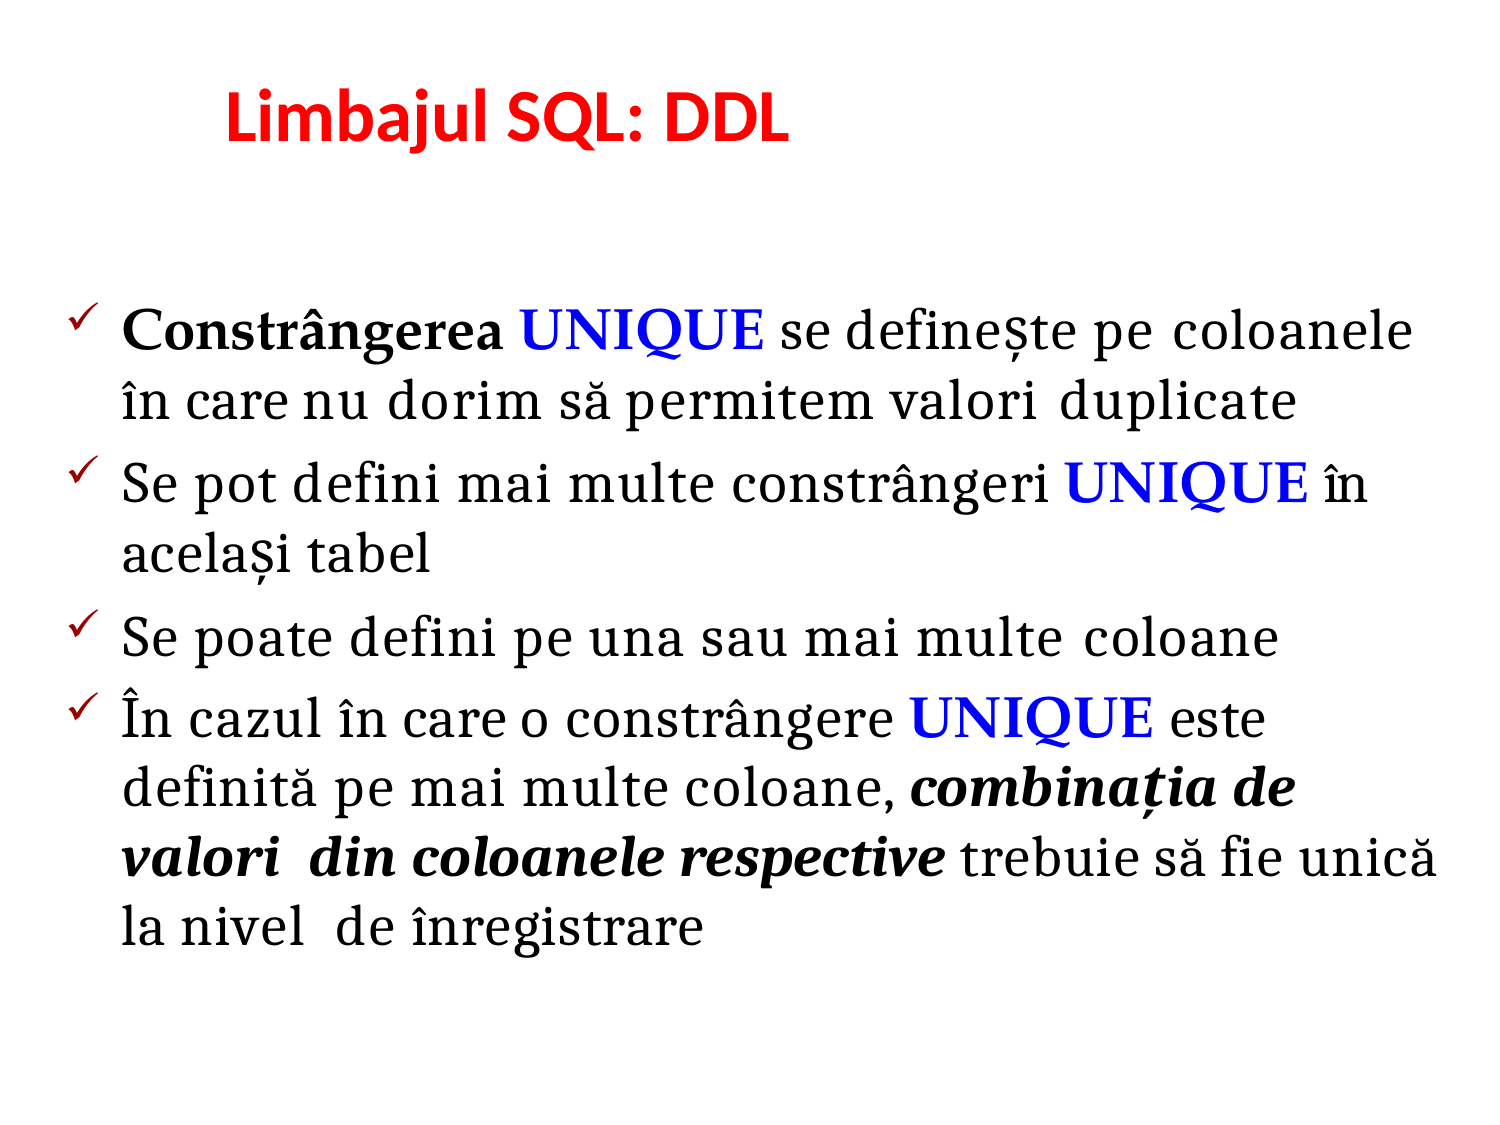

# Limbajul SQL: DDL
Constrângerea UNIQUE se definește pe coloanele
în care nu dorim să permitem valori duplicate
Se pot defini mai multe constrângeri UNIQUE în  același tabel
Se poate defini pe una sau mai multe coloane
În cazul în care o constrângere UNIQUE este  definită pe mai multe coloane, combinația de valori  din coloanele respective trebuie să fie unică la nivel  de înregistrare